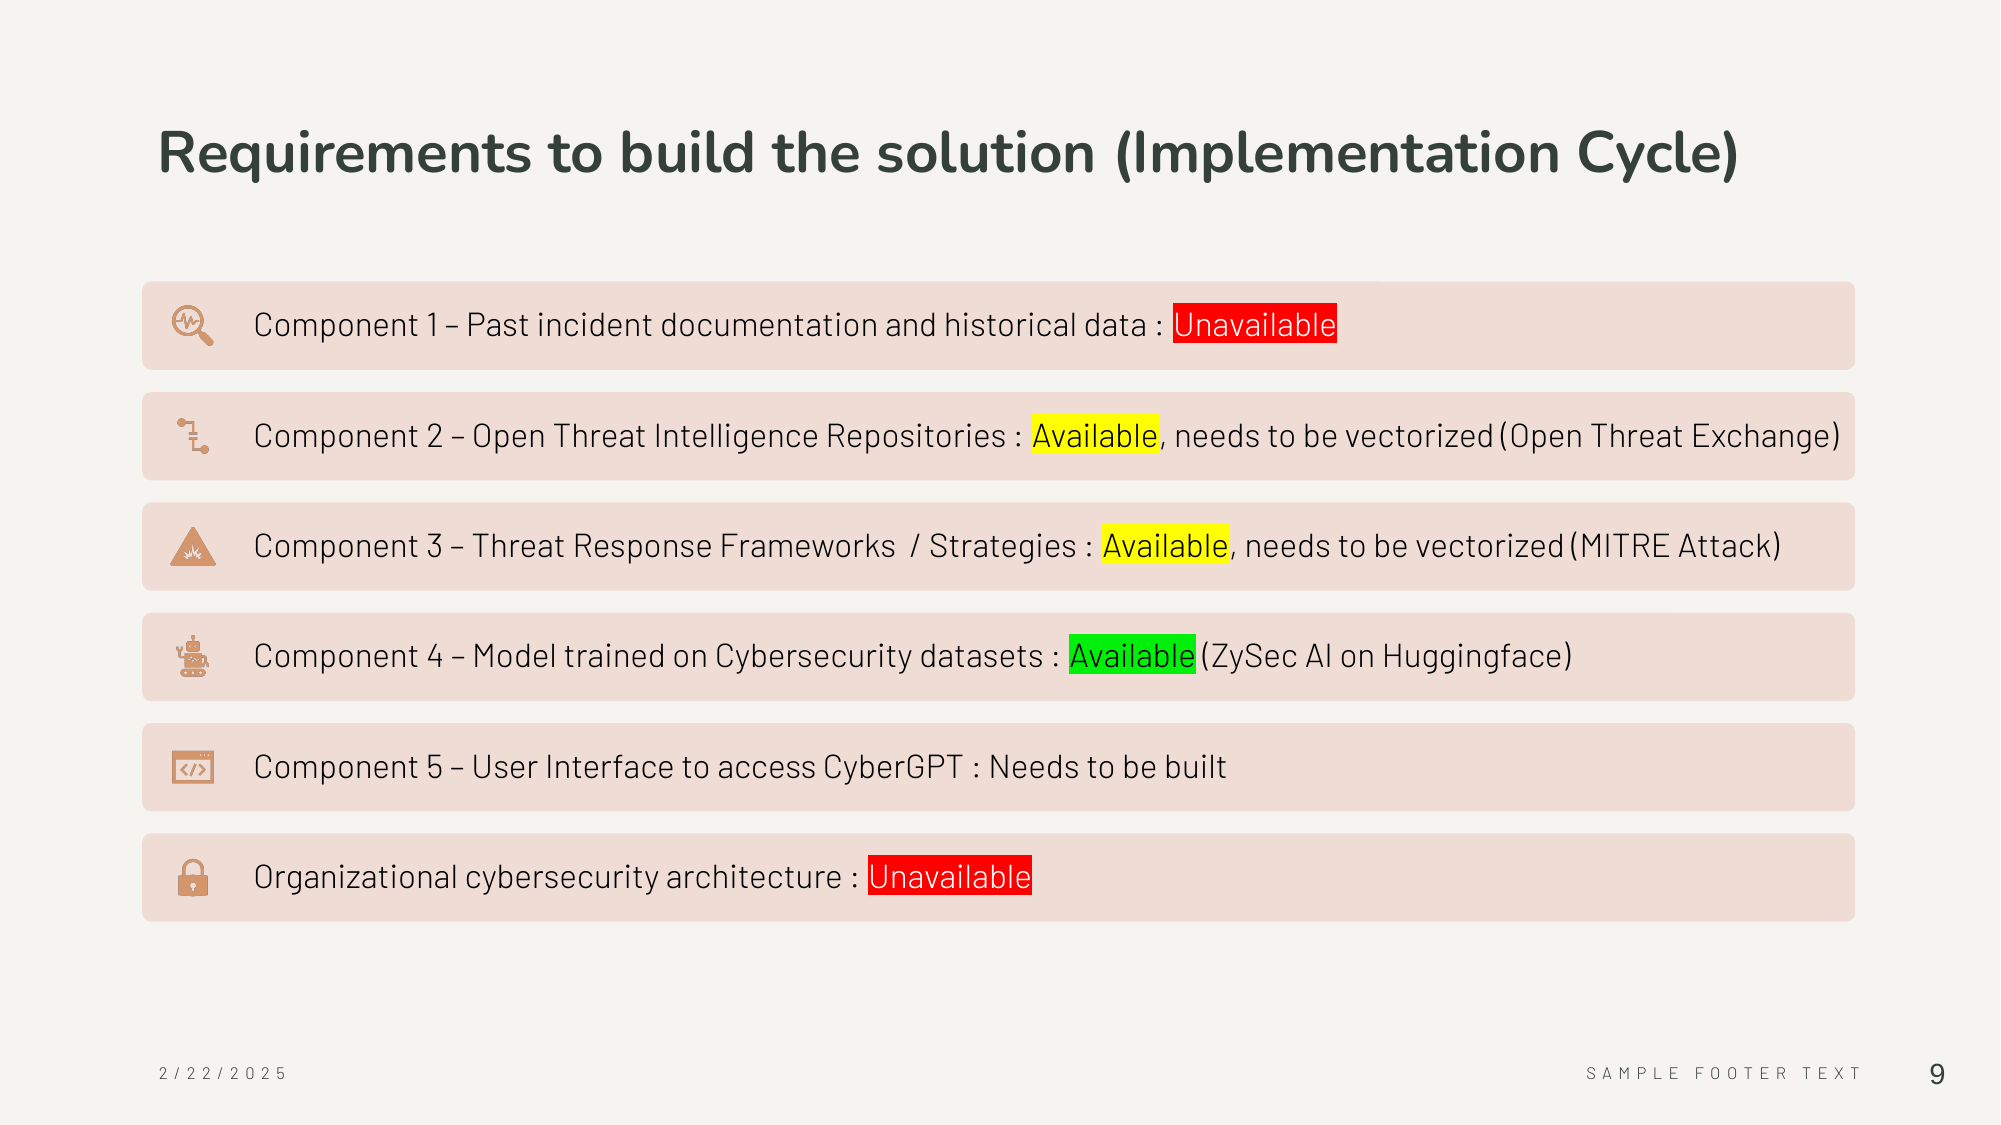

# Requirements to build the solution (Implementation Cycle)
Component 1 – Past incident documentation and historical data : Unavailable
Component 2 – Open Threat Intelligence Repositories : Available, needs to be vectorized (Open Threat Exchange)
Component 3 – Threat Response Frameworks  / Strategies : Available, needs to be vectorized (MITRE Attack)
Component 4 – Model trained on Cybersecurity datasets : Available (ZySec AI on Huggingface)
Component 5 – User Interface to access CyberGPT : Needs to be built
Organizational cybersecurity architecture : Unavailable
2/22/2025
Sample Footer Text
9